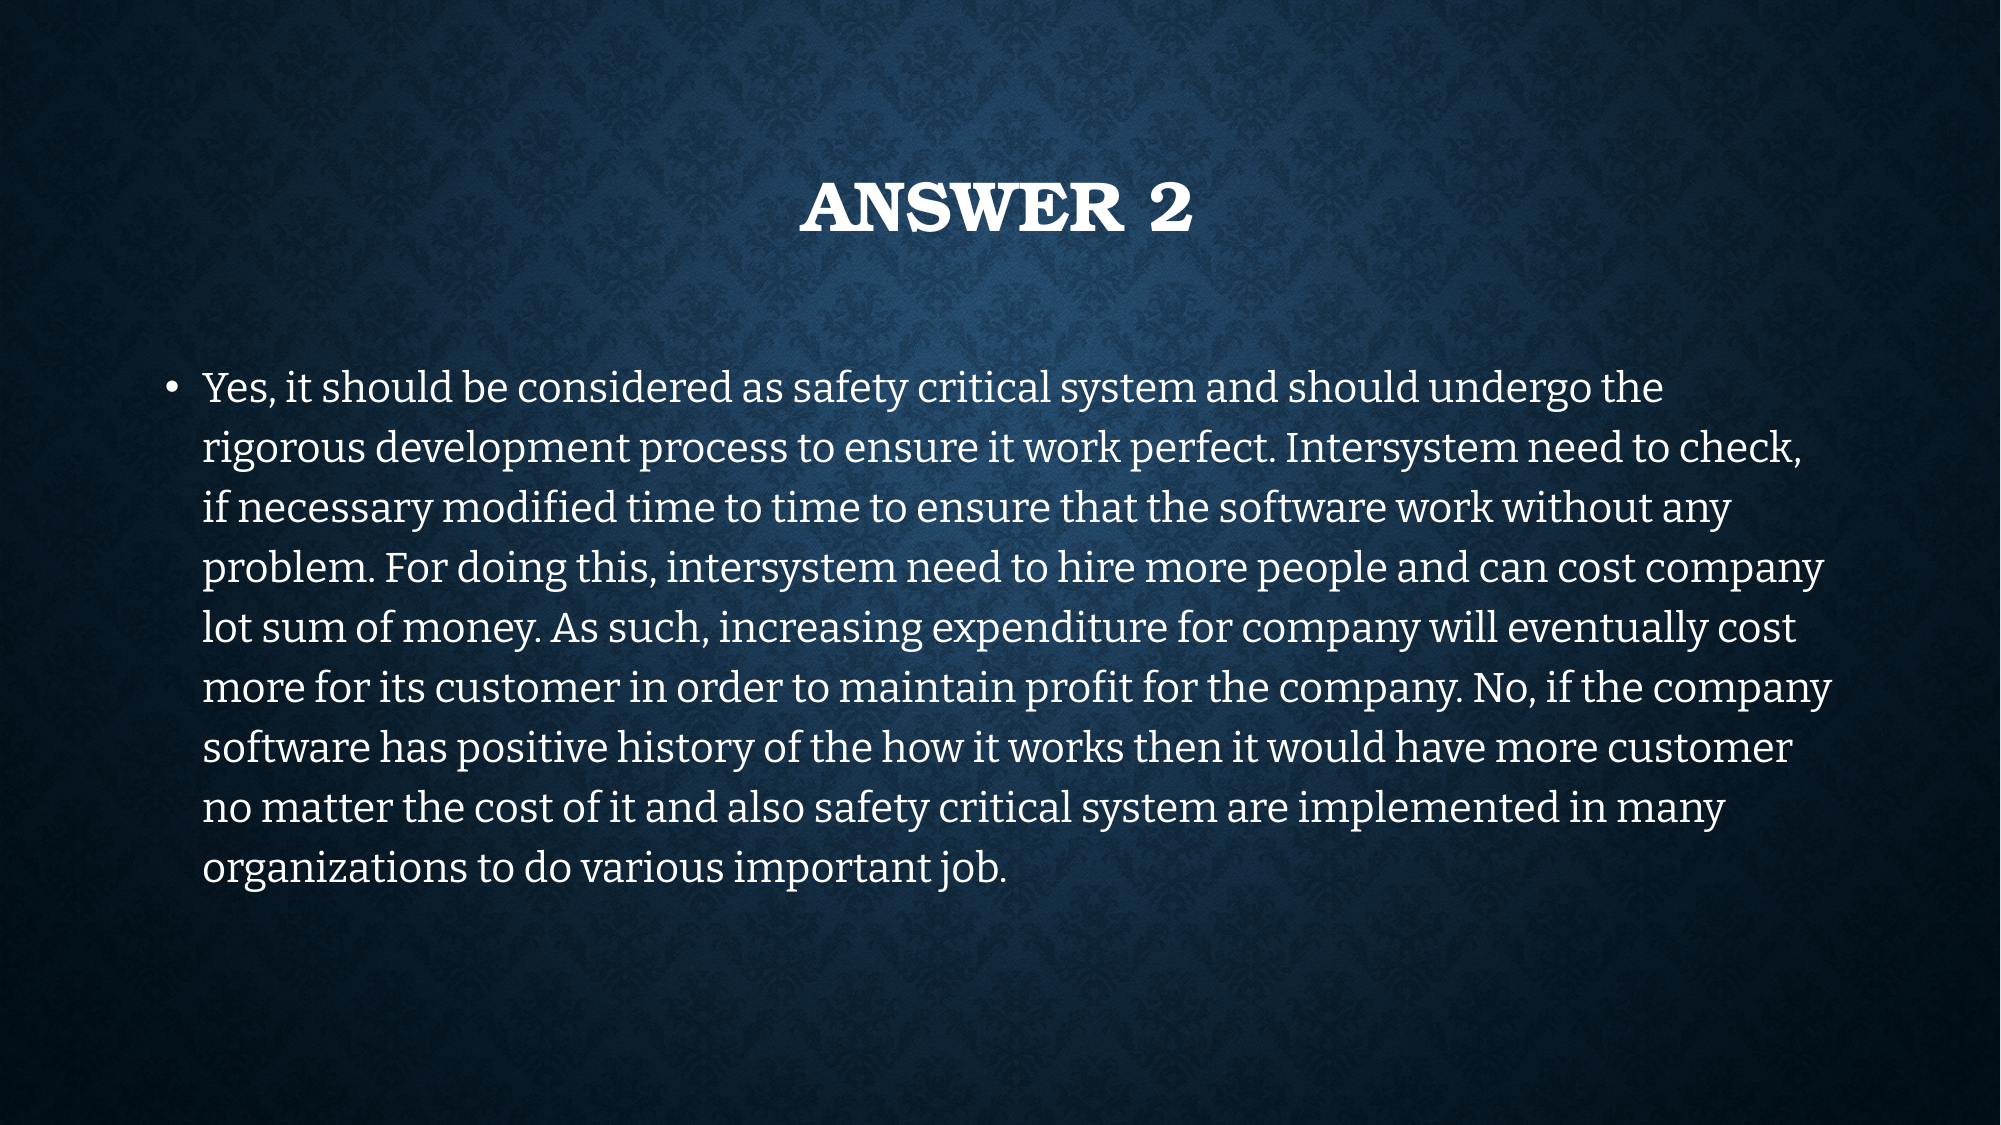

Answer 2
Yes, it should be considered as safety critical system and should undergo the rigorous development process to ensure it work perfect. Intersystem need to check, if necessary modified time to time to ensure that the software work without any problem. For doing this, intersystem need to hire more people and can cost company lot sum of money. As such, increasing expenditure for company will eventually cost more for its customer in order to maintain profit for the company. No, if the company software has positive history of the how it works then it would have more customer no matter the cost of it and also safety critical system are implemented in many organizations to do various important job.